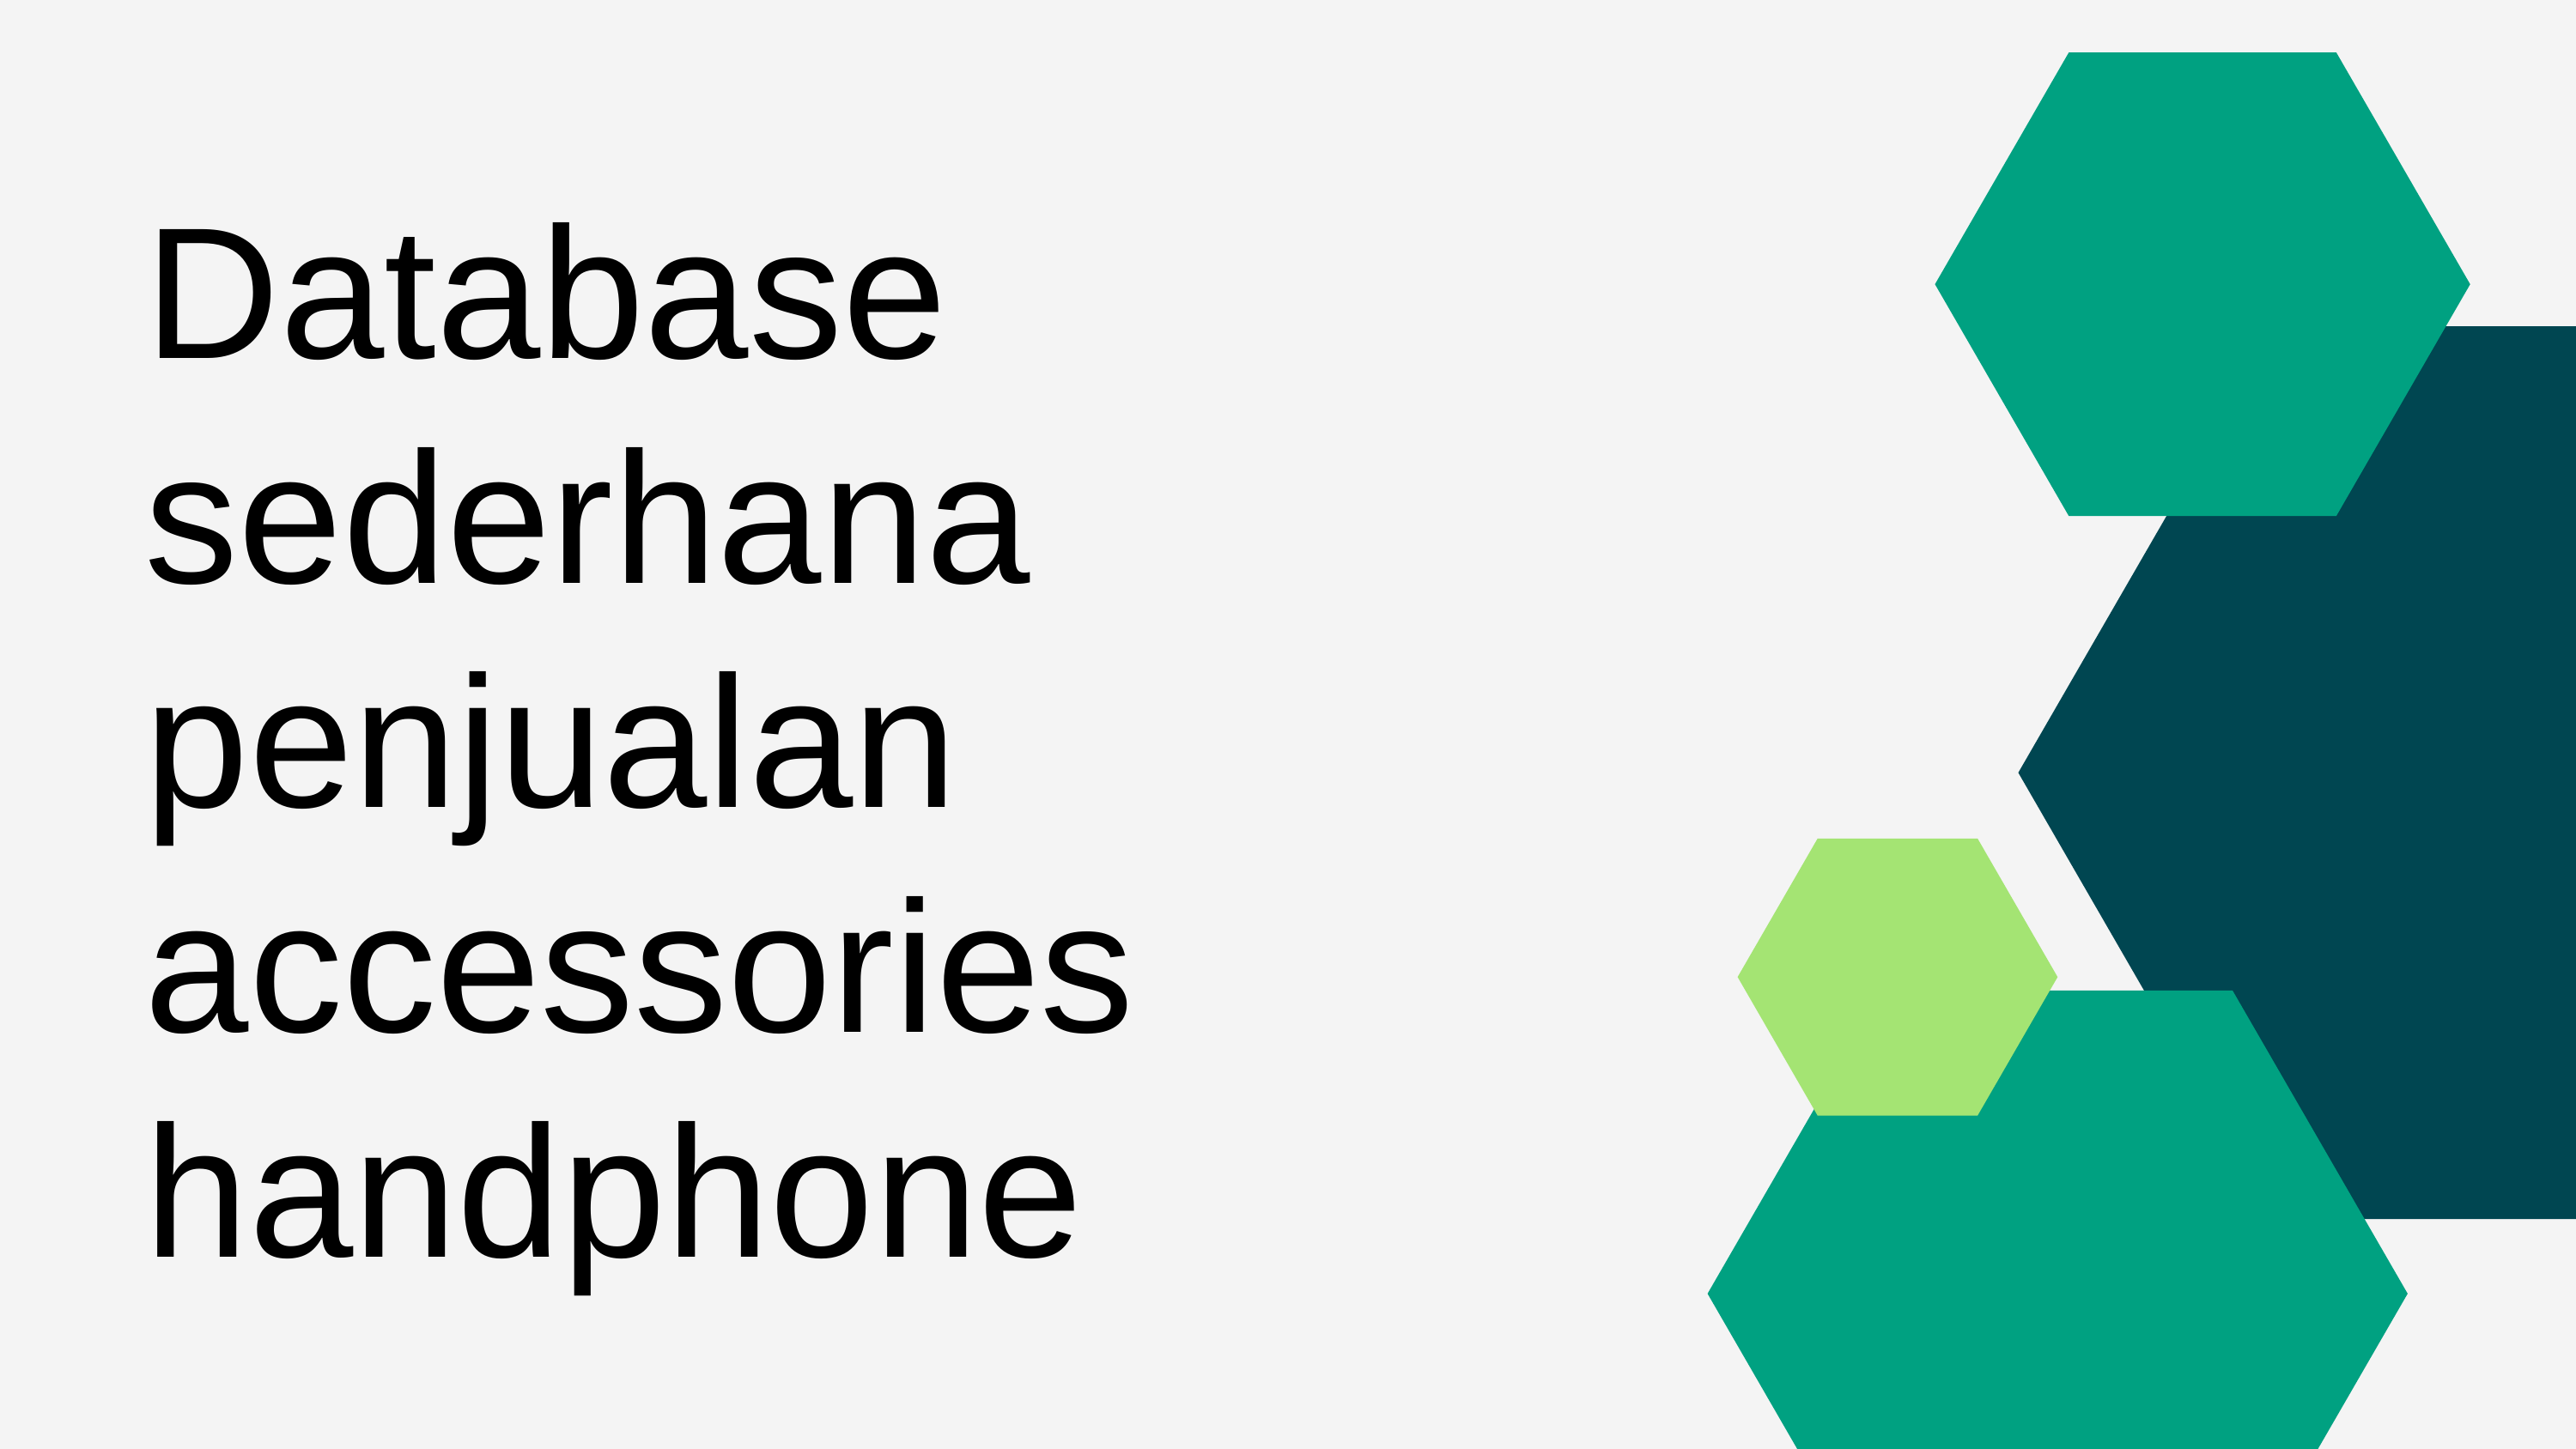

Database sederhana penjualan accessories handphone

Deskripsi singkat di sini